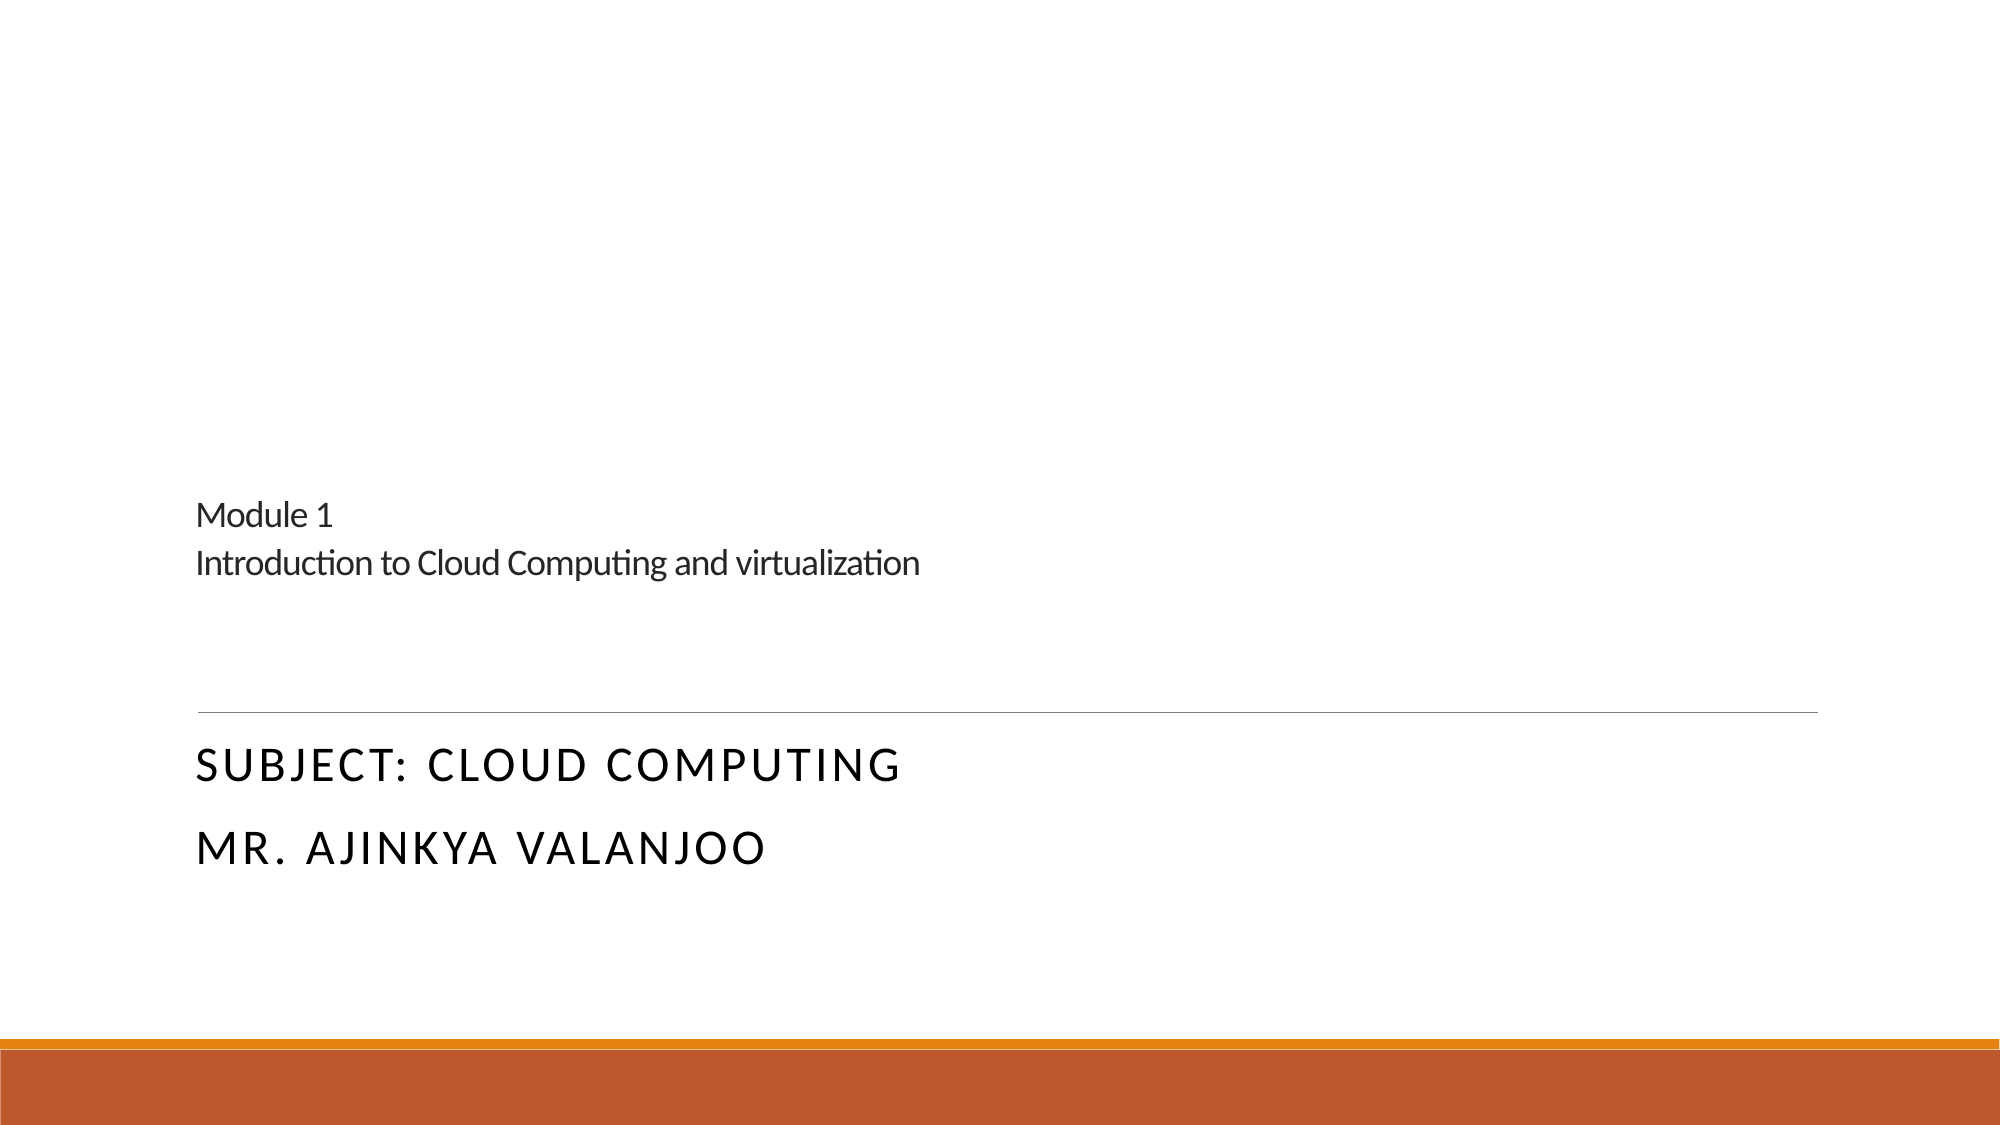

# Module 1 Introduction to Cloud Computing and virtualization
Subject: Cloud computing
Mr. AJINKYA VALANJOO